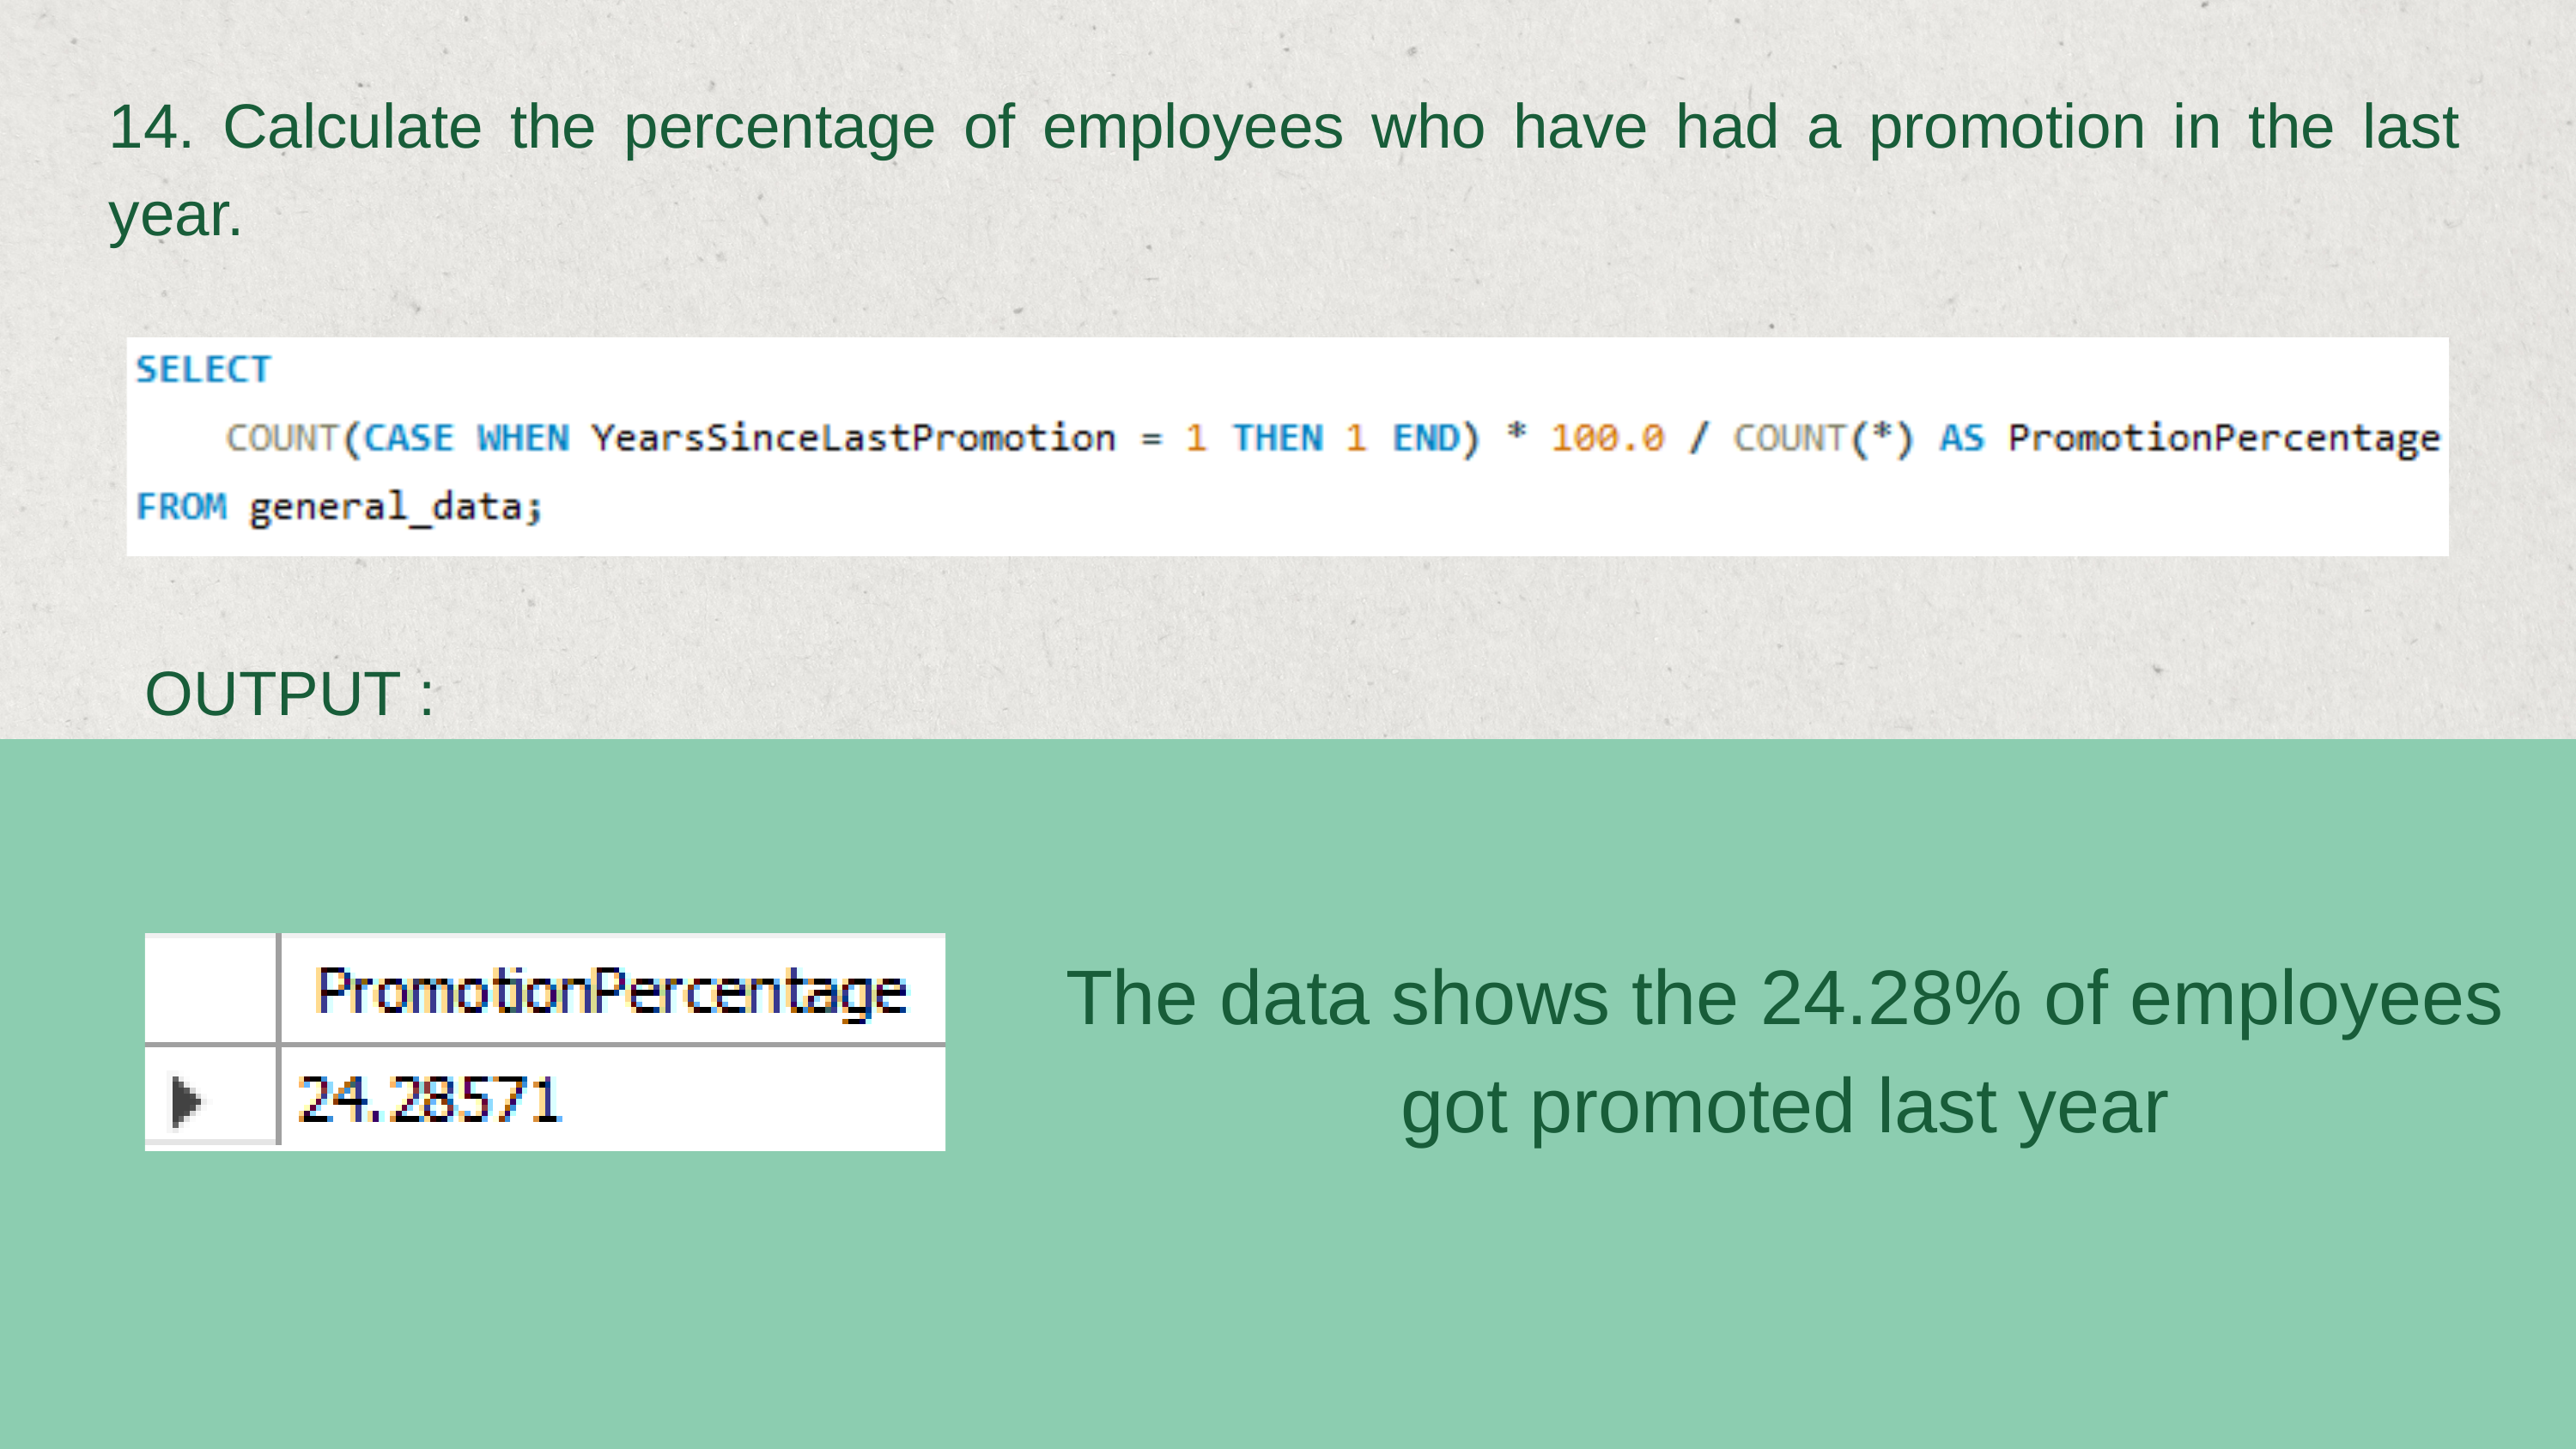

14. Calculate the percentage of employees who have had a promotion in the last year.

OUTPUT :

The data shows the 24.28% of employees got promoted last year